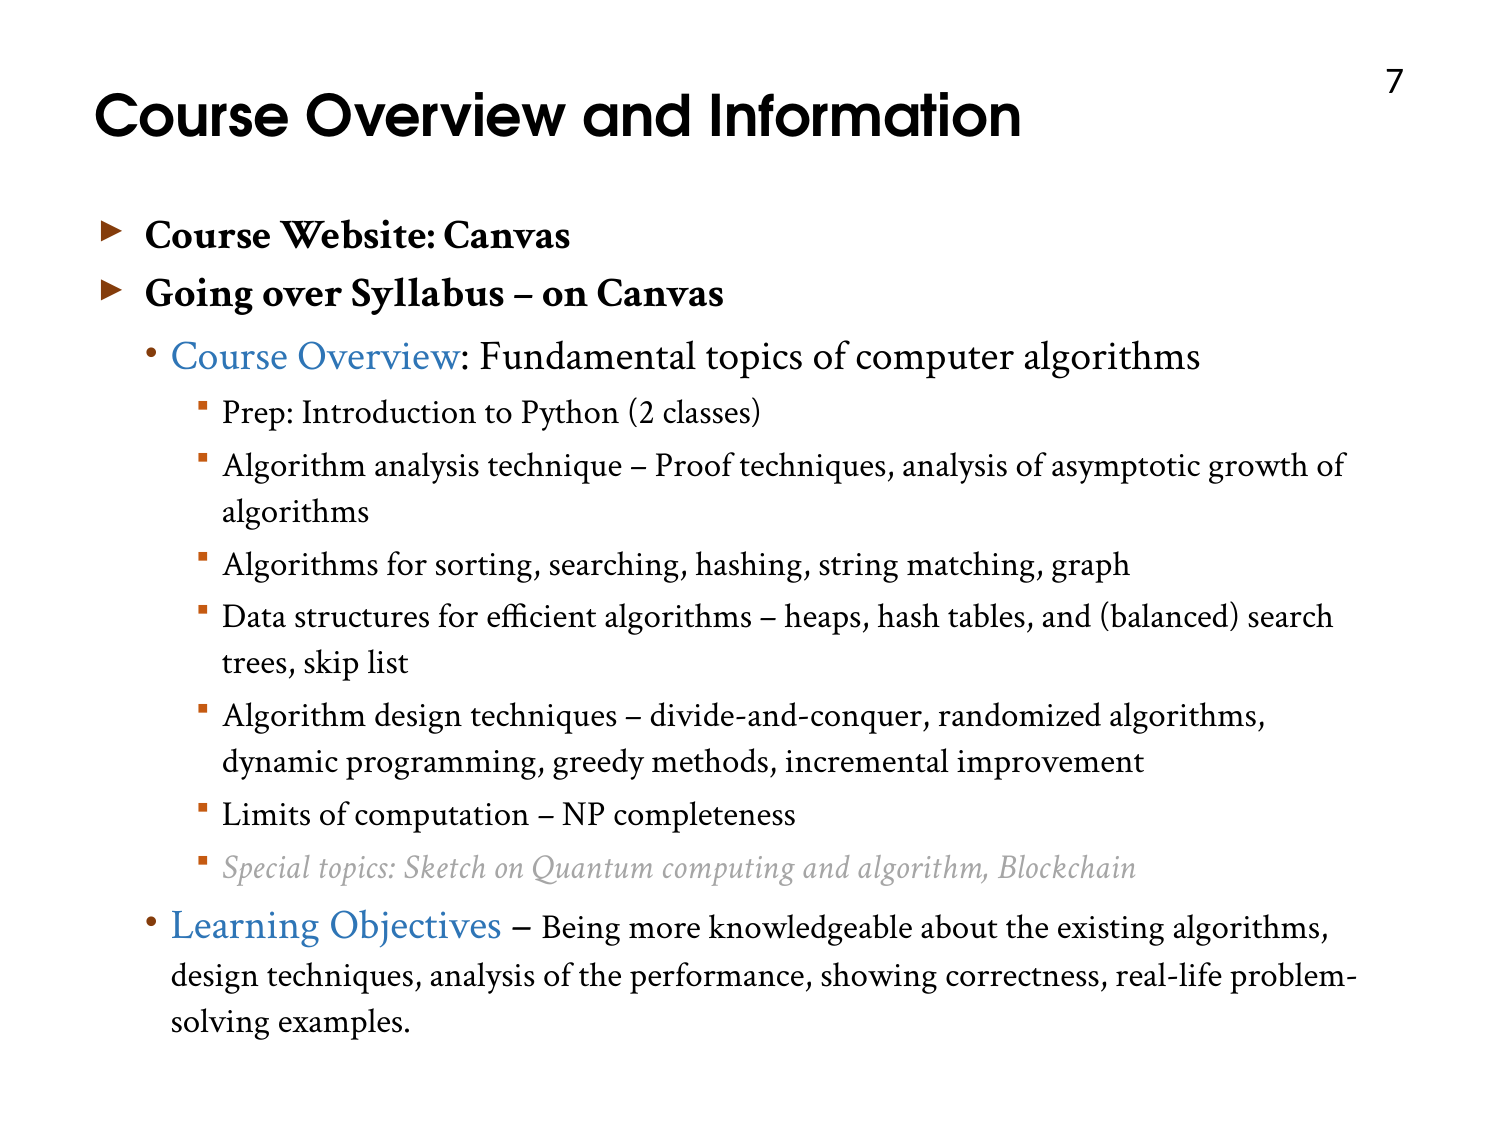

7
# Course Overview and Information
Course Website: Canvas
Going over Syllabus – on Canvas
Course Overview: Fundamental topics of computer algorithms
Prep: Introduction to Python (2 classes)
Algorithm analysis technique – Proof techniques, analysis of asymptotic growth of algorithms
Algorithms for sorting, searching, hashing, string matching, graph
Data structures for efficient algorithms – heaps, hash tables, and (balanced) search trees, skip list
Algorithm design techniques – divide-and-conquer, randomized algorithms, dynamic programming, greedy methods, incremental improvement
Limits of computation – NP completeness
Special topics: Sketch on Quantum computing and algorithm, Blockchain
Learning Objectives – Being more knowledgeable about the existing algorithms, design techniques, analysis of the performance, showing correctness, real-life problem-solving examples.